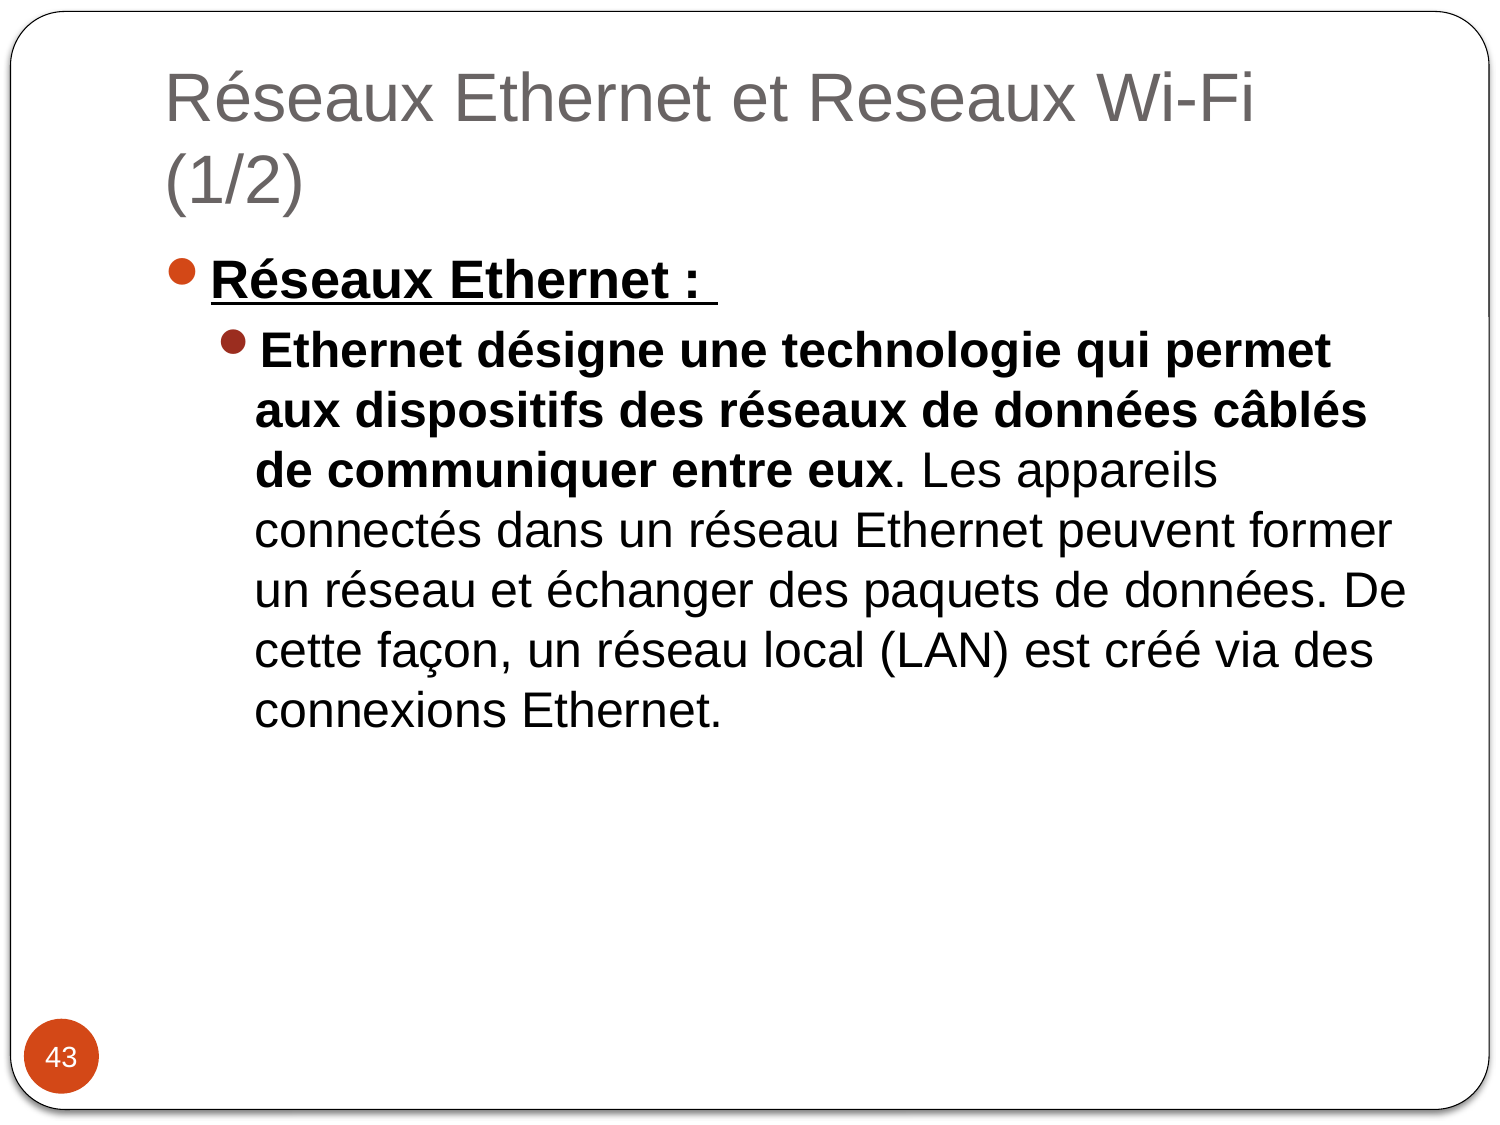

# Réseaux Ethernet et Reseaux Wi-Fi (1/2)
Réseaux Ethernet :
Ethernet désigne une technologie qui permet aux dispositifs des réseaux de données câblés de communiquer entre eux. Les appareils connectés dans un réseau Ethernet peuvent former un réseau et échanger des paquets de données. De cette façon, un réseau local (LAN) est créé via des connexions Ethernet.
43